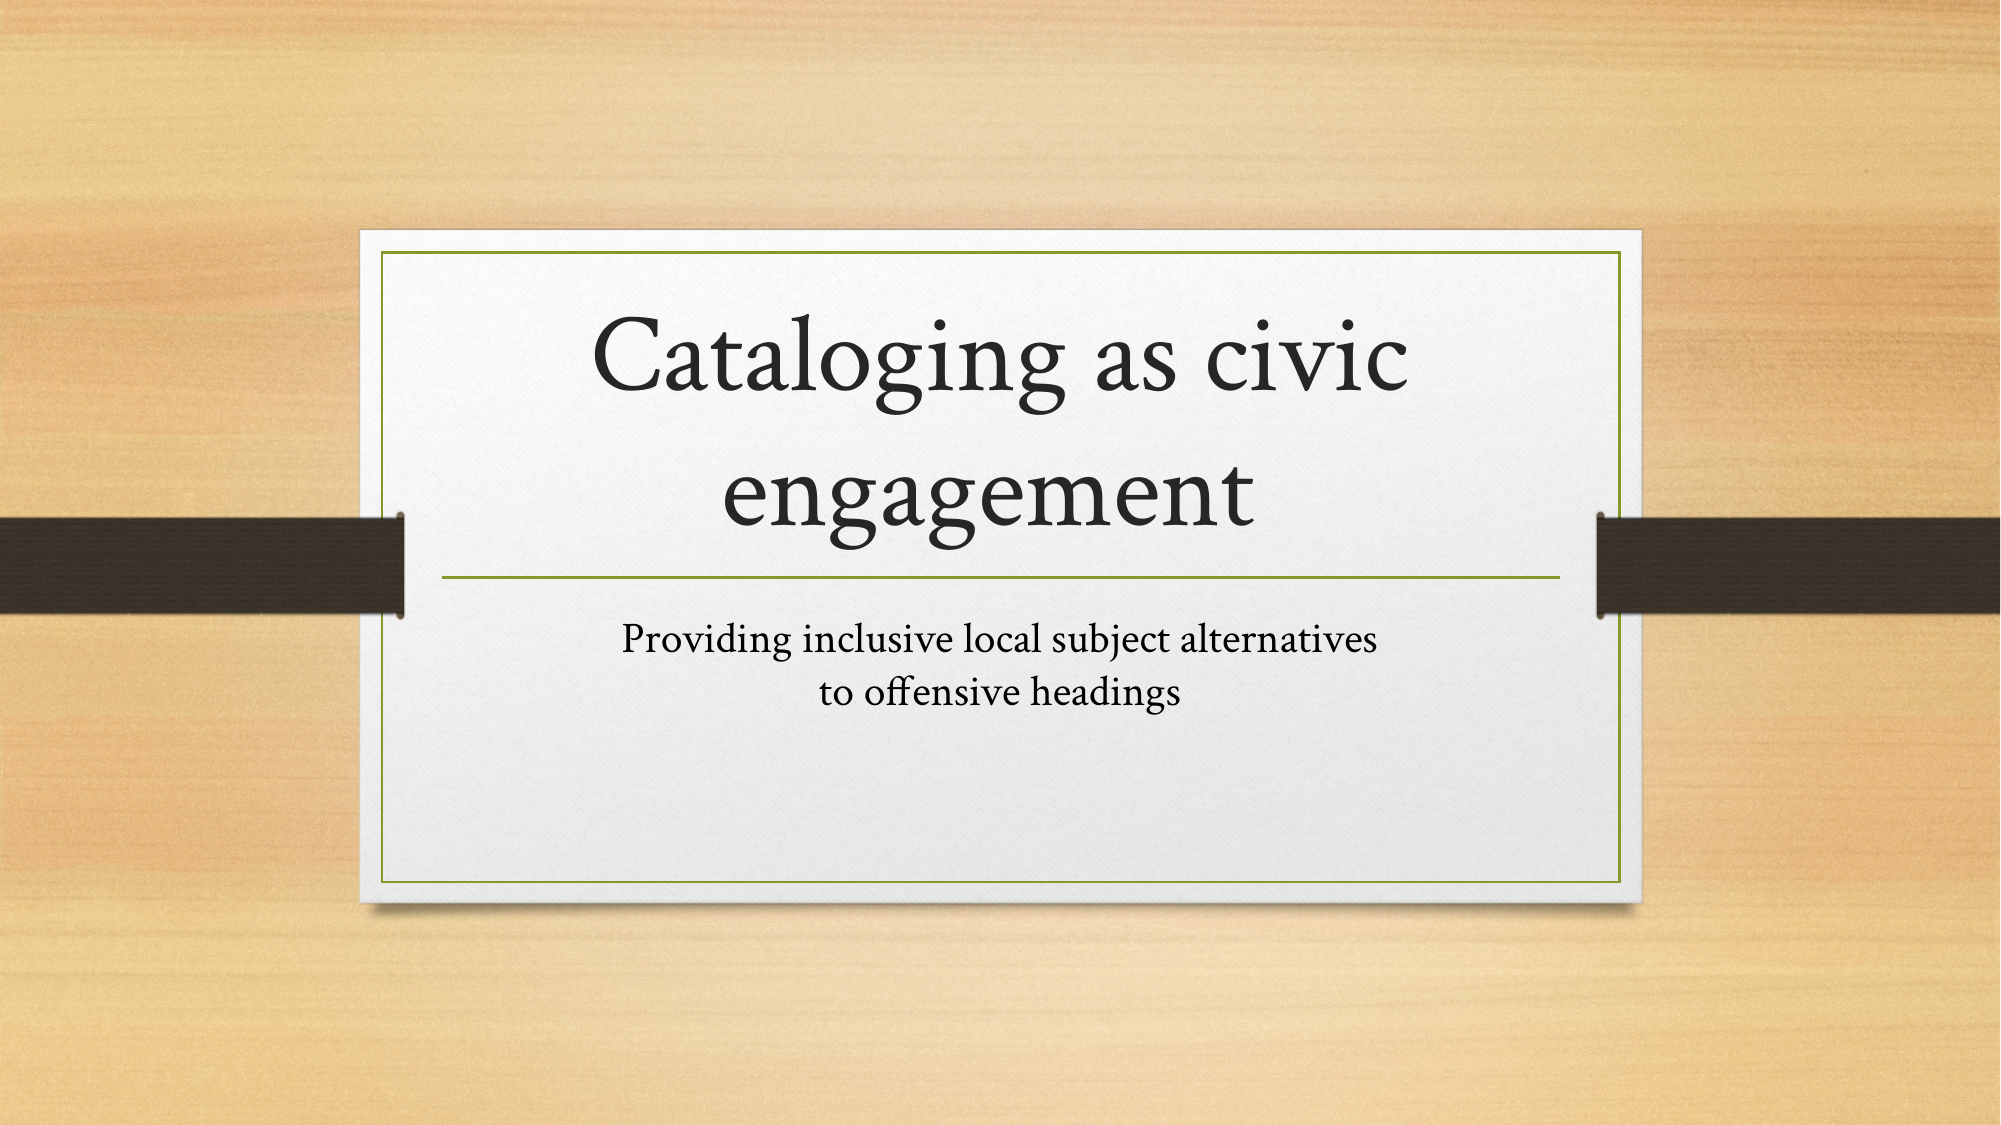

# Cataloging as civic engagement
Providing inclusive local subject alternatives to offensive headings